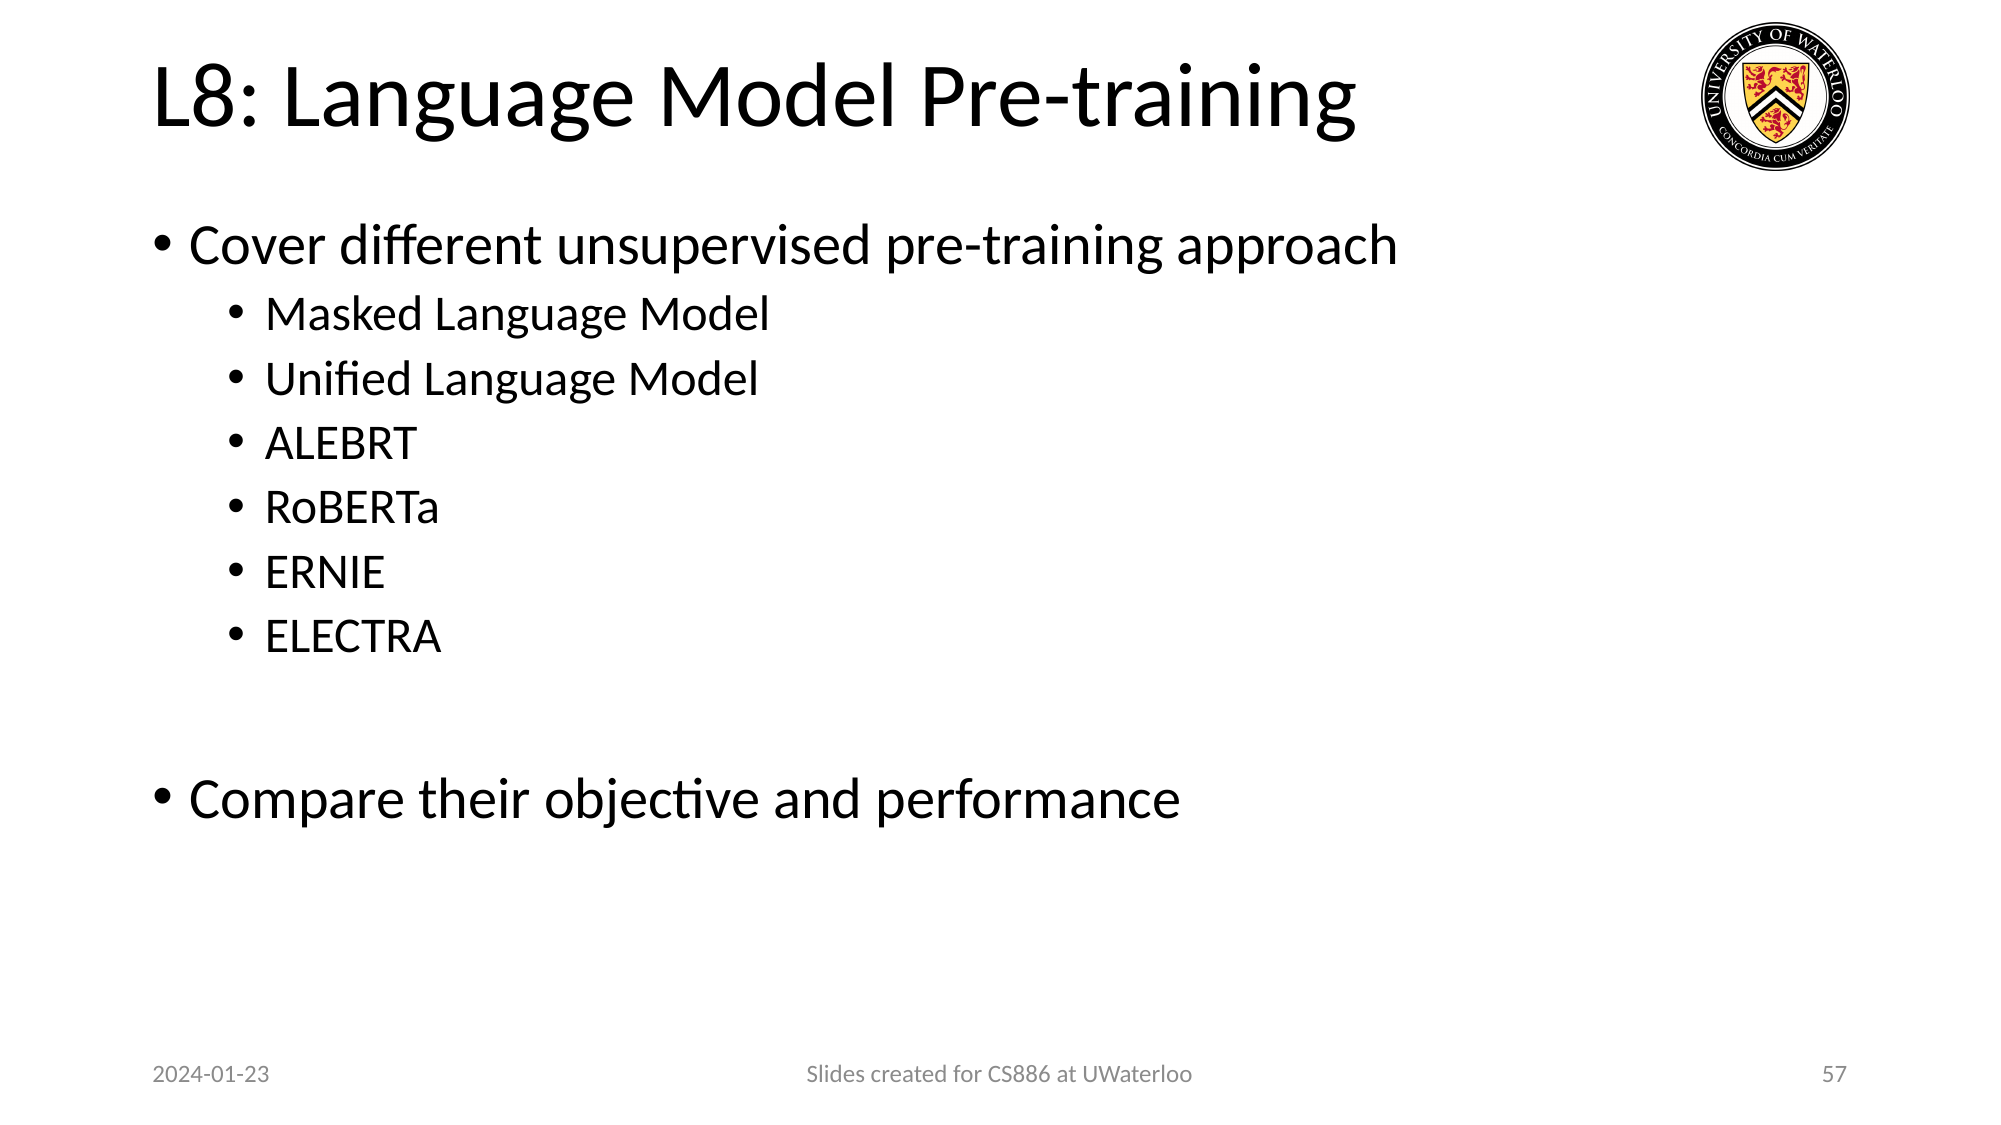

# L8: Language Model Pre-training
Cover different unsupervised pre-training approach
Masked Language Model
Unified Language Model
ALEBRT
RoBERTa
ERNIE
ELECTRA

Compare their objective and performance

2024-01-23
Slides created for CS886 at UWaterloo
57